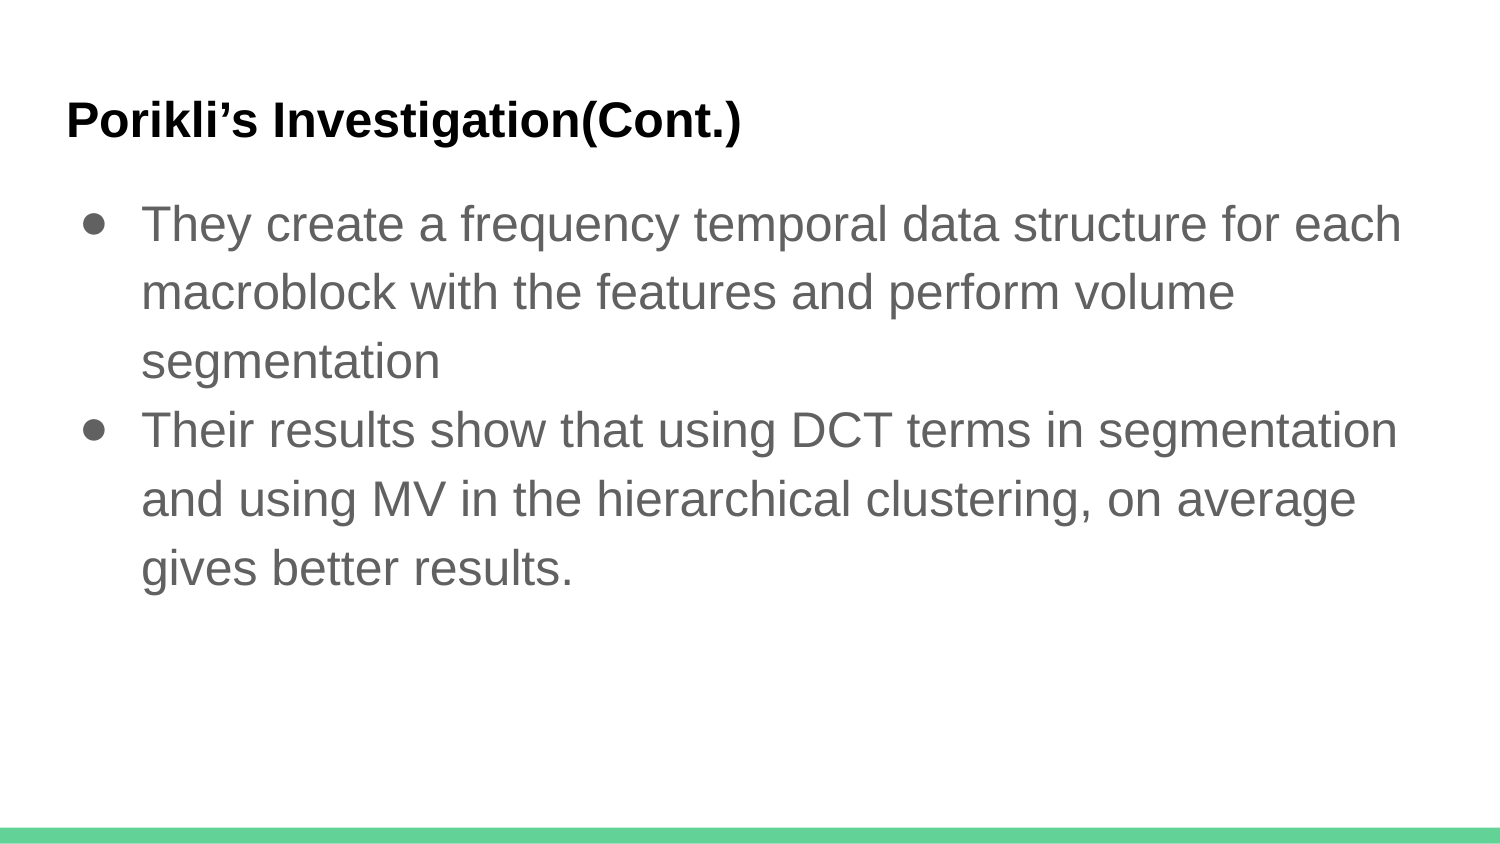

# Porikli’s Investigation(Cont.)
They create a frequency temporal data structure for each macroblock with the features and perform volume segmentation
Their results show that using DCT terms in segmentation and using MV in the hierarchical clustering, on average gives better results.